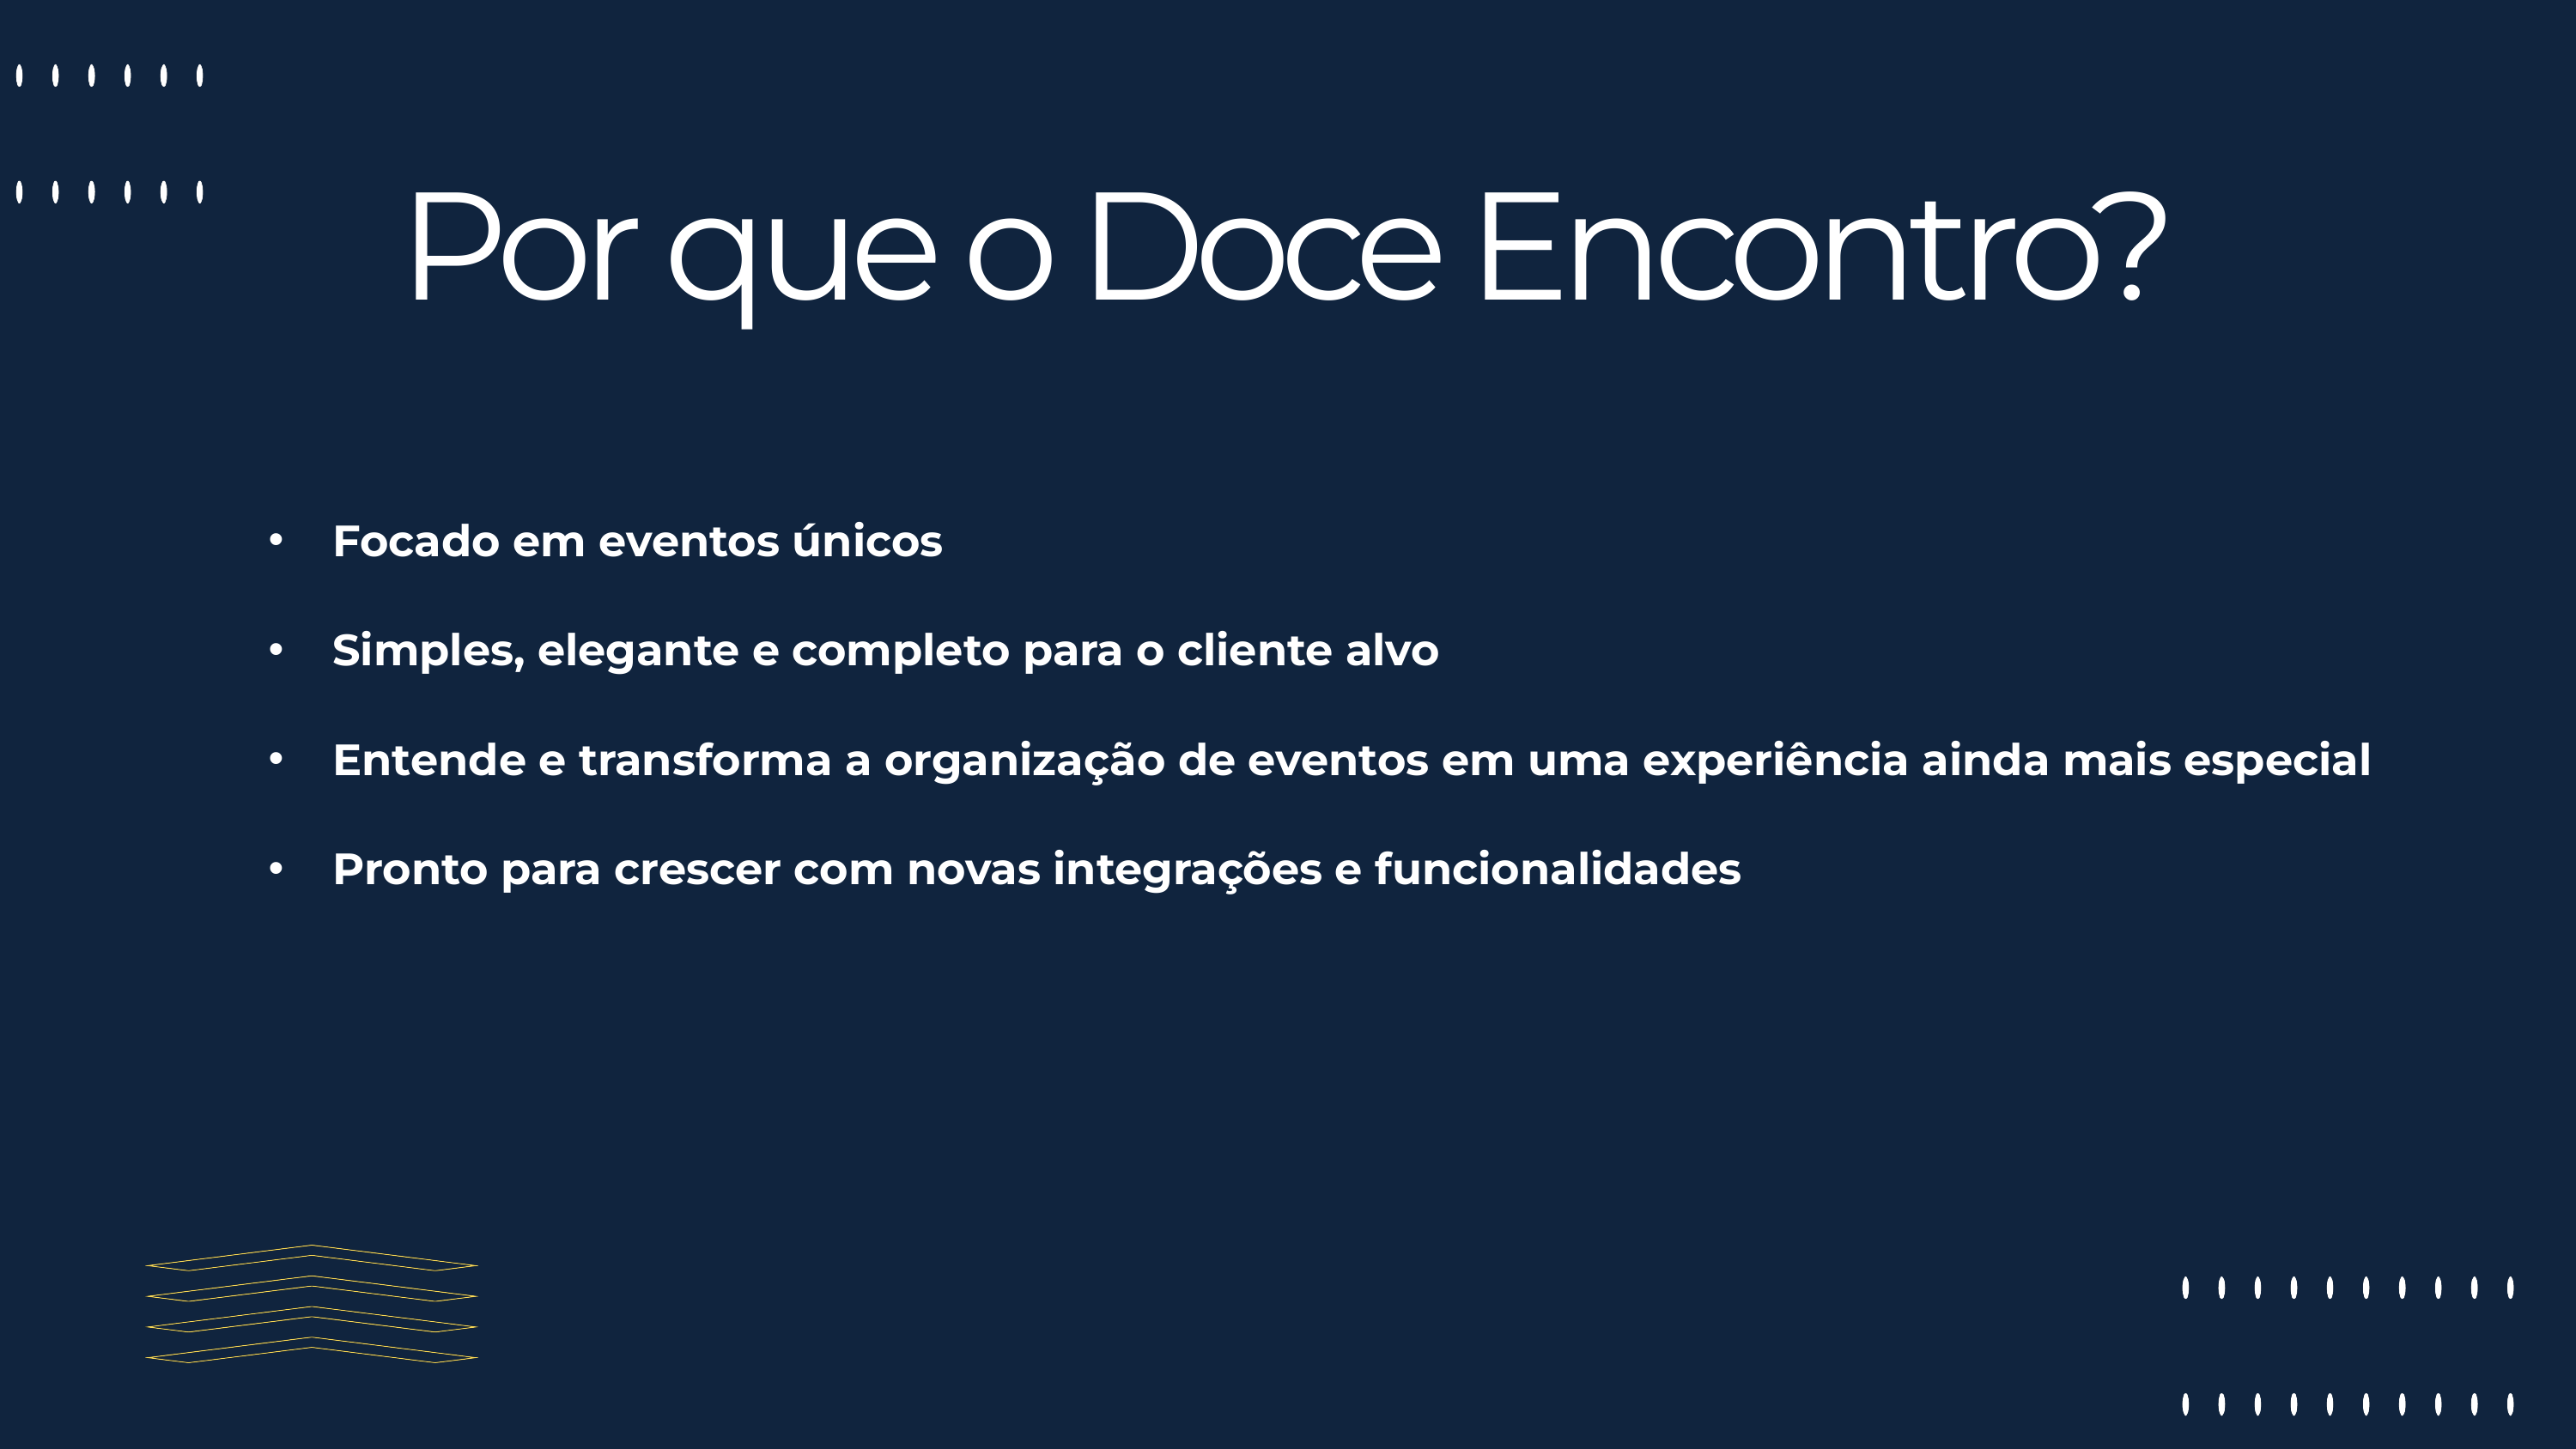

Por que o Doce Encontro?
Focado em eventos únicos
Simples, elegante e completo para o cliente alvo
Entende e transforma a organização de eventos em uma experiência ainda mais especial
Pronto para crescer com novas integrações e funcionalidades